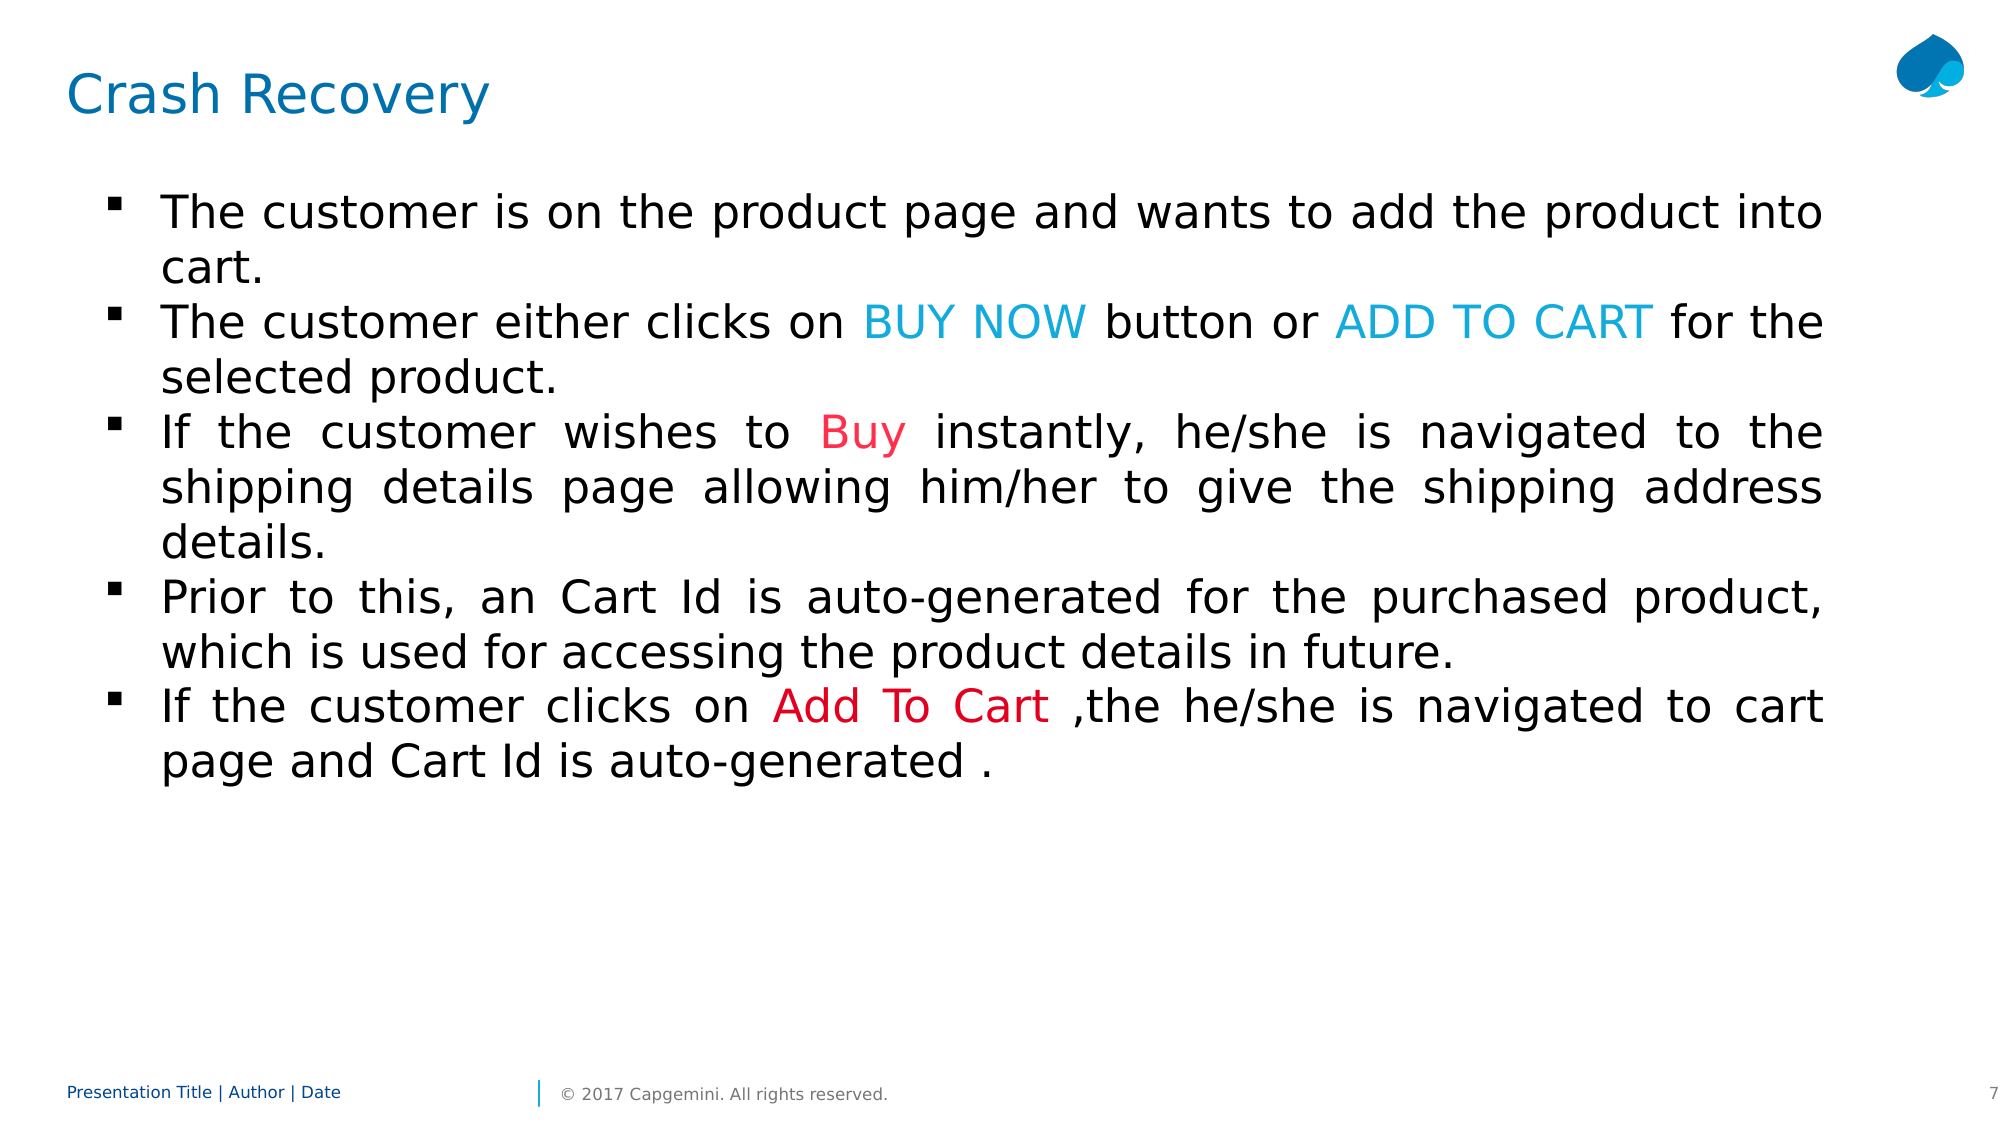

# Crash Recovery
The customer is on the product page and wants to add the product into cart.
The customer either clicks on BUY NOW button or ADD TO CART for the selected product.
If the customer wishes to Buy instantly, he/she is navigated to the shipping details page allowing him/her to give the shipping address details.
Prior to this, an Cart Id is auto-generated for the purchased product, which is used for accessing the product details in future.
If the customer clicks on Add To Cart ,the he/she is navigated to cart page and Cart Id is auto-generated .